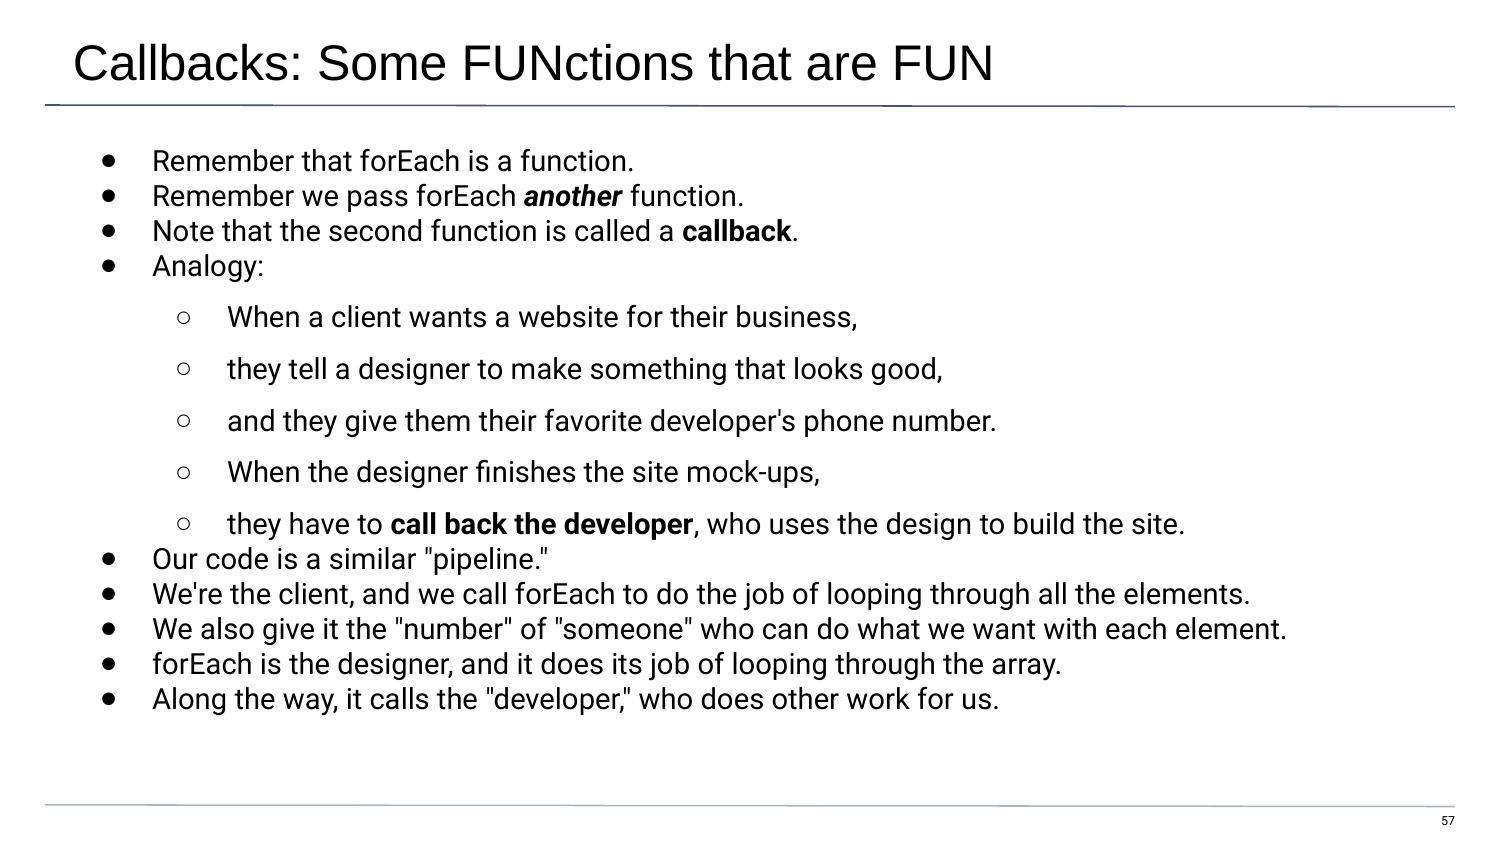

# Callbacks: Some FUNctions that are FUN

Remember that forEach is a function.
Remember we pass forEach another function.
Note that the second function is called a callback.
Analogy:
When a client wants a website for their business,
they tell a designer to make something that looks good,
and they give them their favorite developer's phone number.
When the designer finishes the site mock-ups,
they have to call back the developer, who uses the design to build the site.
Our code is a similar "pipeline."
We're the client, and we call forEach to do the job of looping through all the elements.
We also give it the "number" of "someone" who can do what we want with each element.
forEach is the designer, and it does its job of looping through the array.
Along the way, it calls the "developer," who does other work for us.